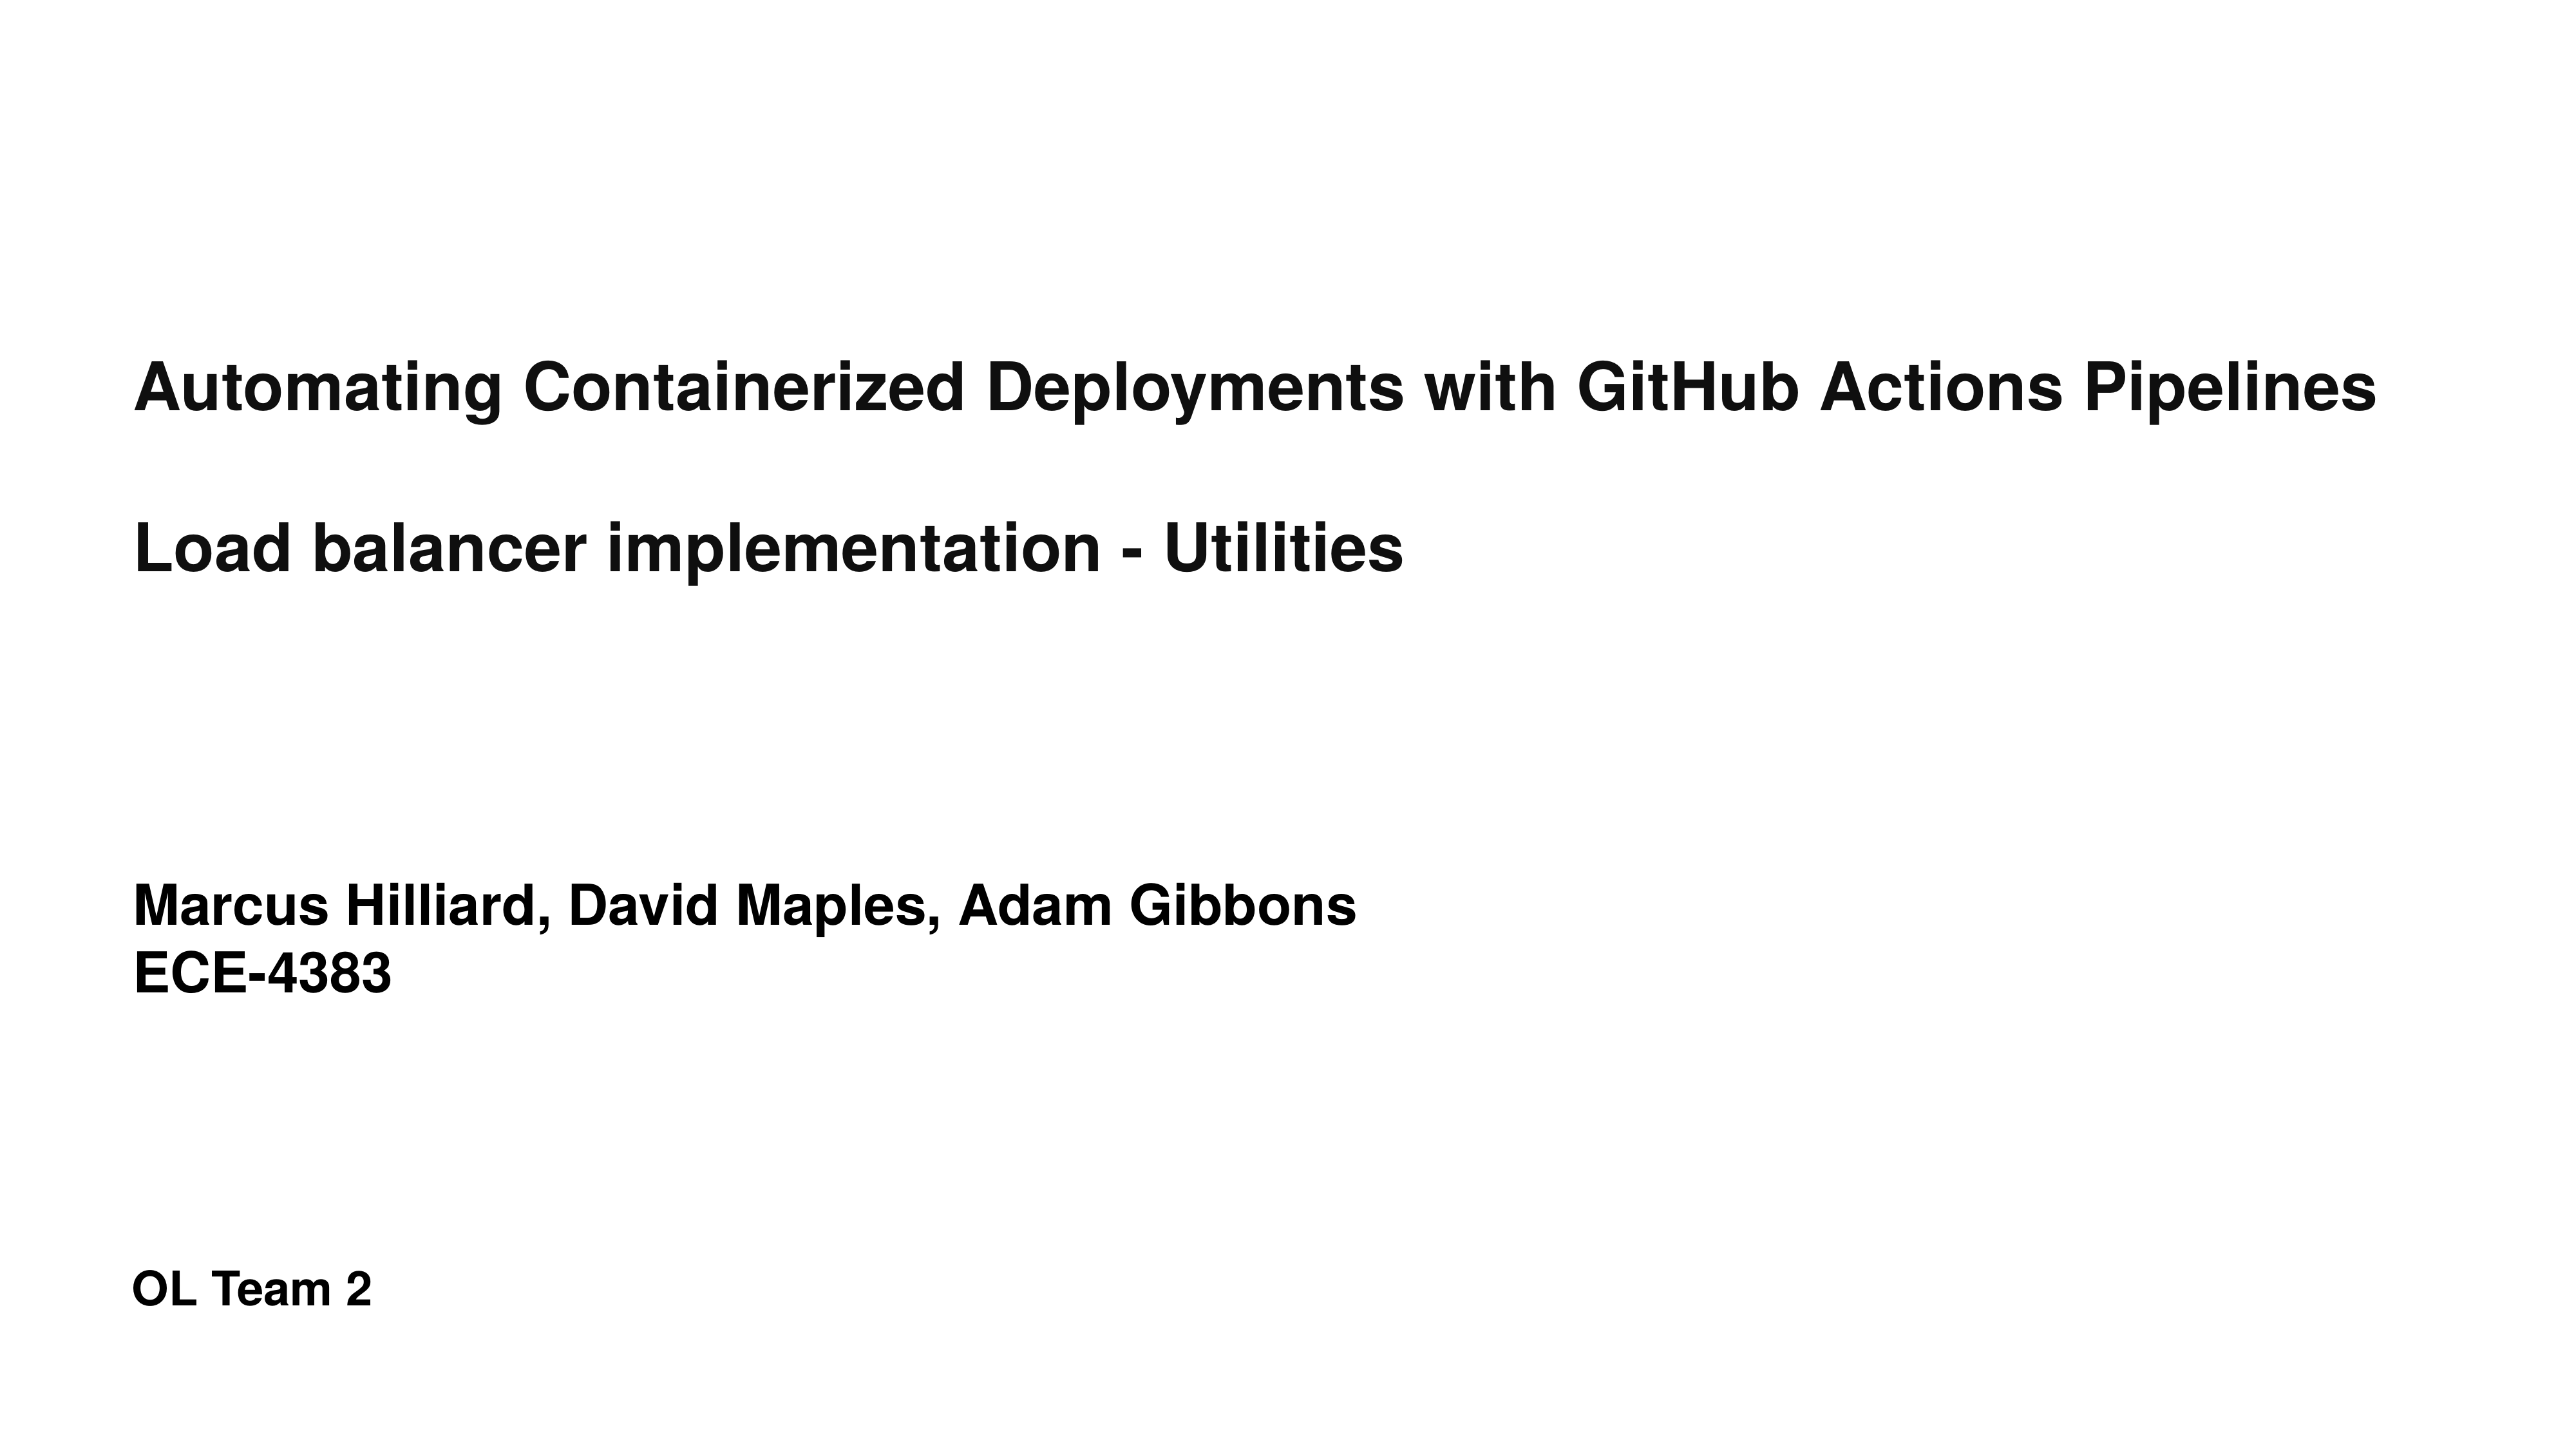

# Automating Containerized Deployments with GitHub Actions Pipelines

Load balancer implementation - Utilities
Marcus Hilliard, David Maples, Adam Gibbons
ECE-4383
OL Team 2